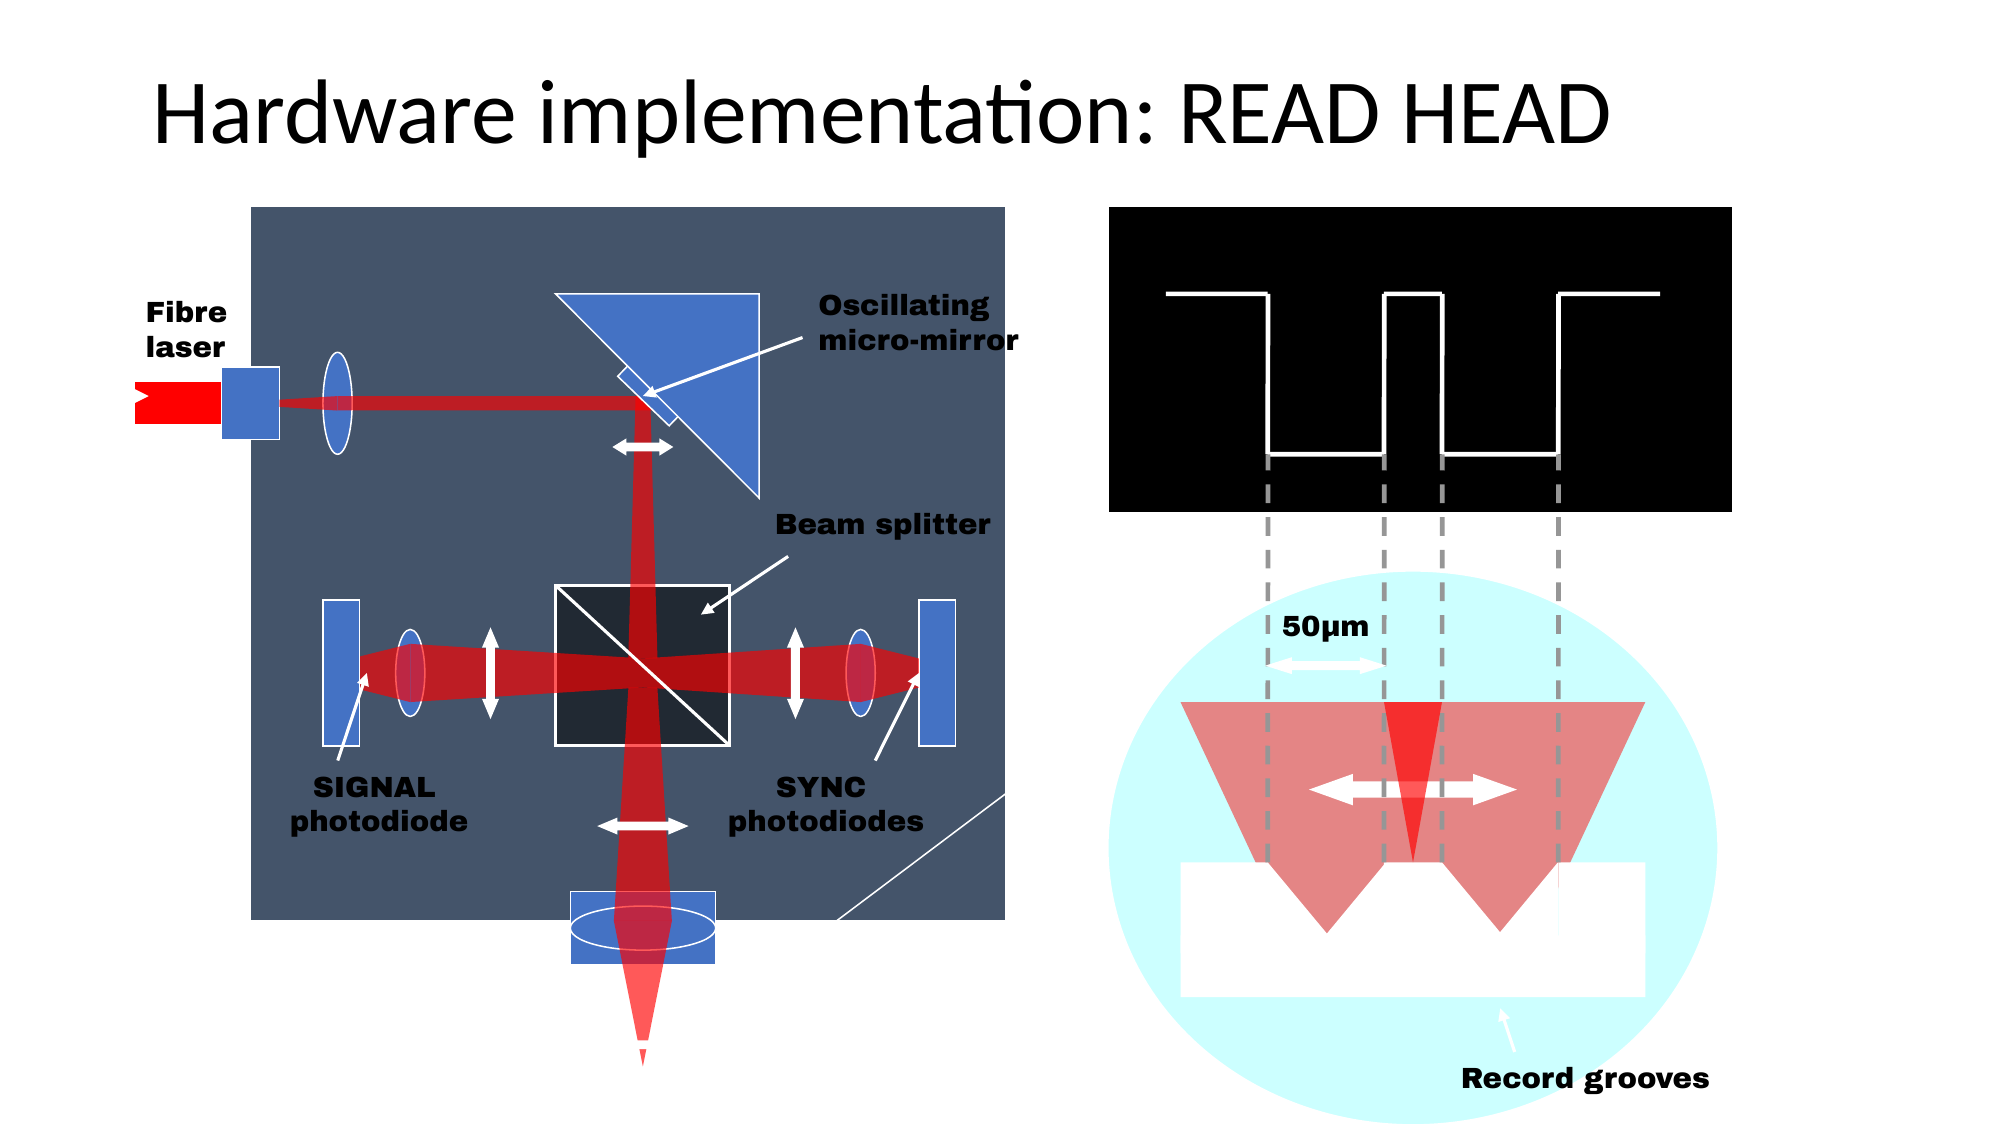

# Hardware implementation: READ HEAD

Output SIGNAL Data
Oscillating
micro-mirror
Fibre
laser

Beam splitter

50µm

SIGNAL
photodiode
SYNC
photodiodes

Record grooves